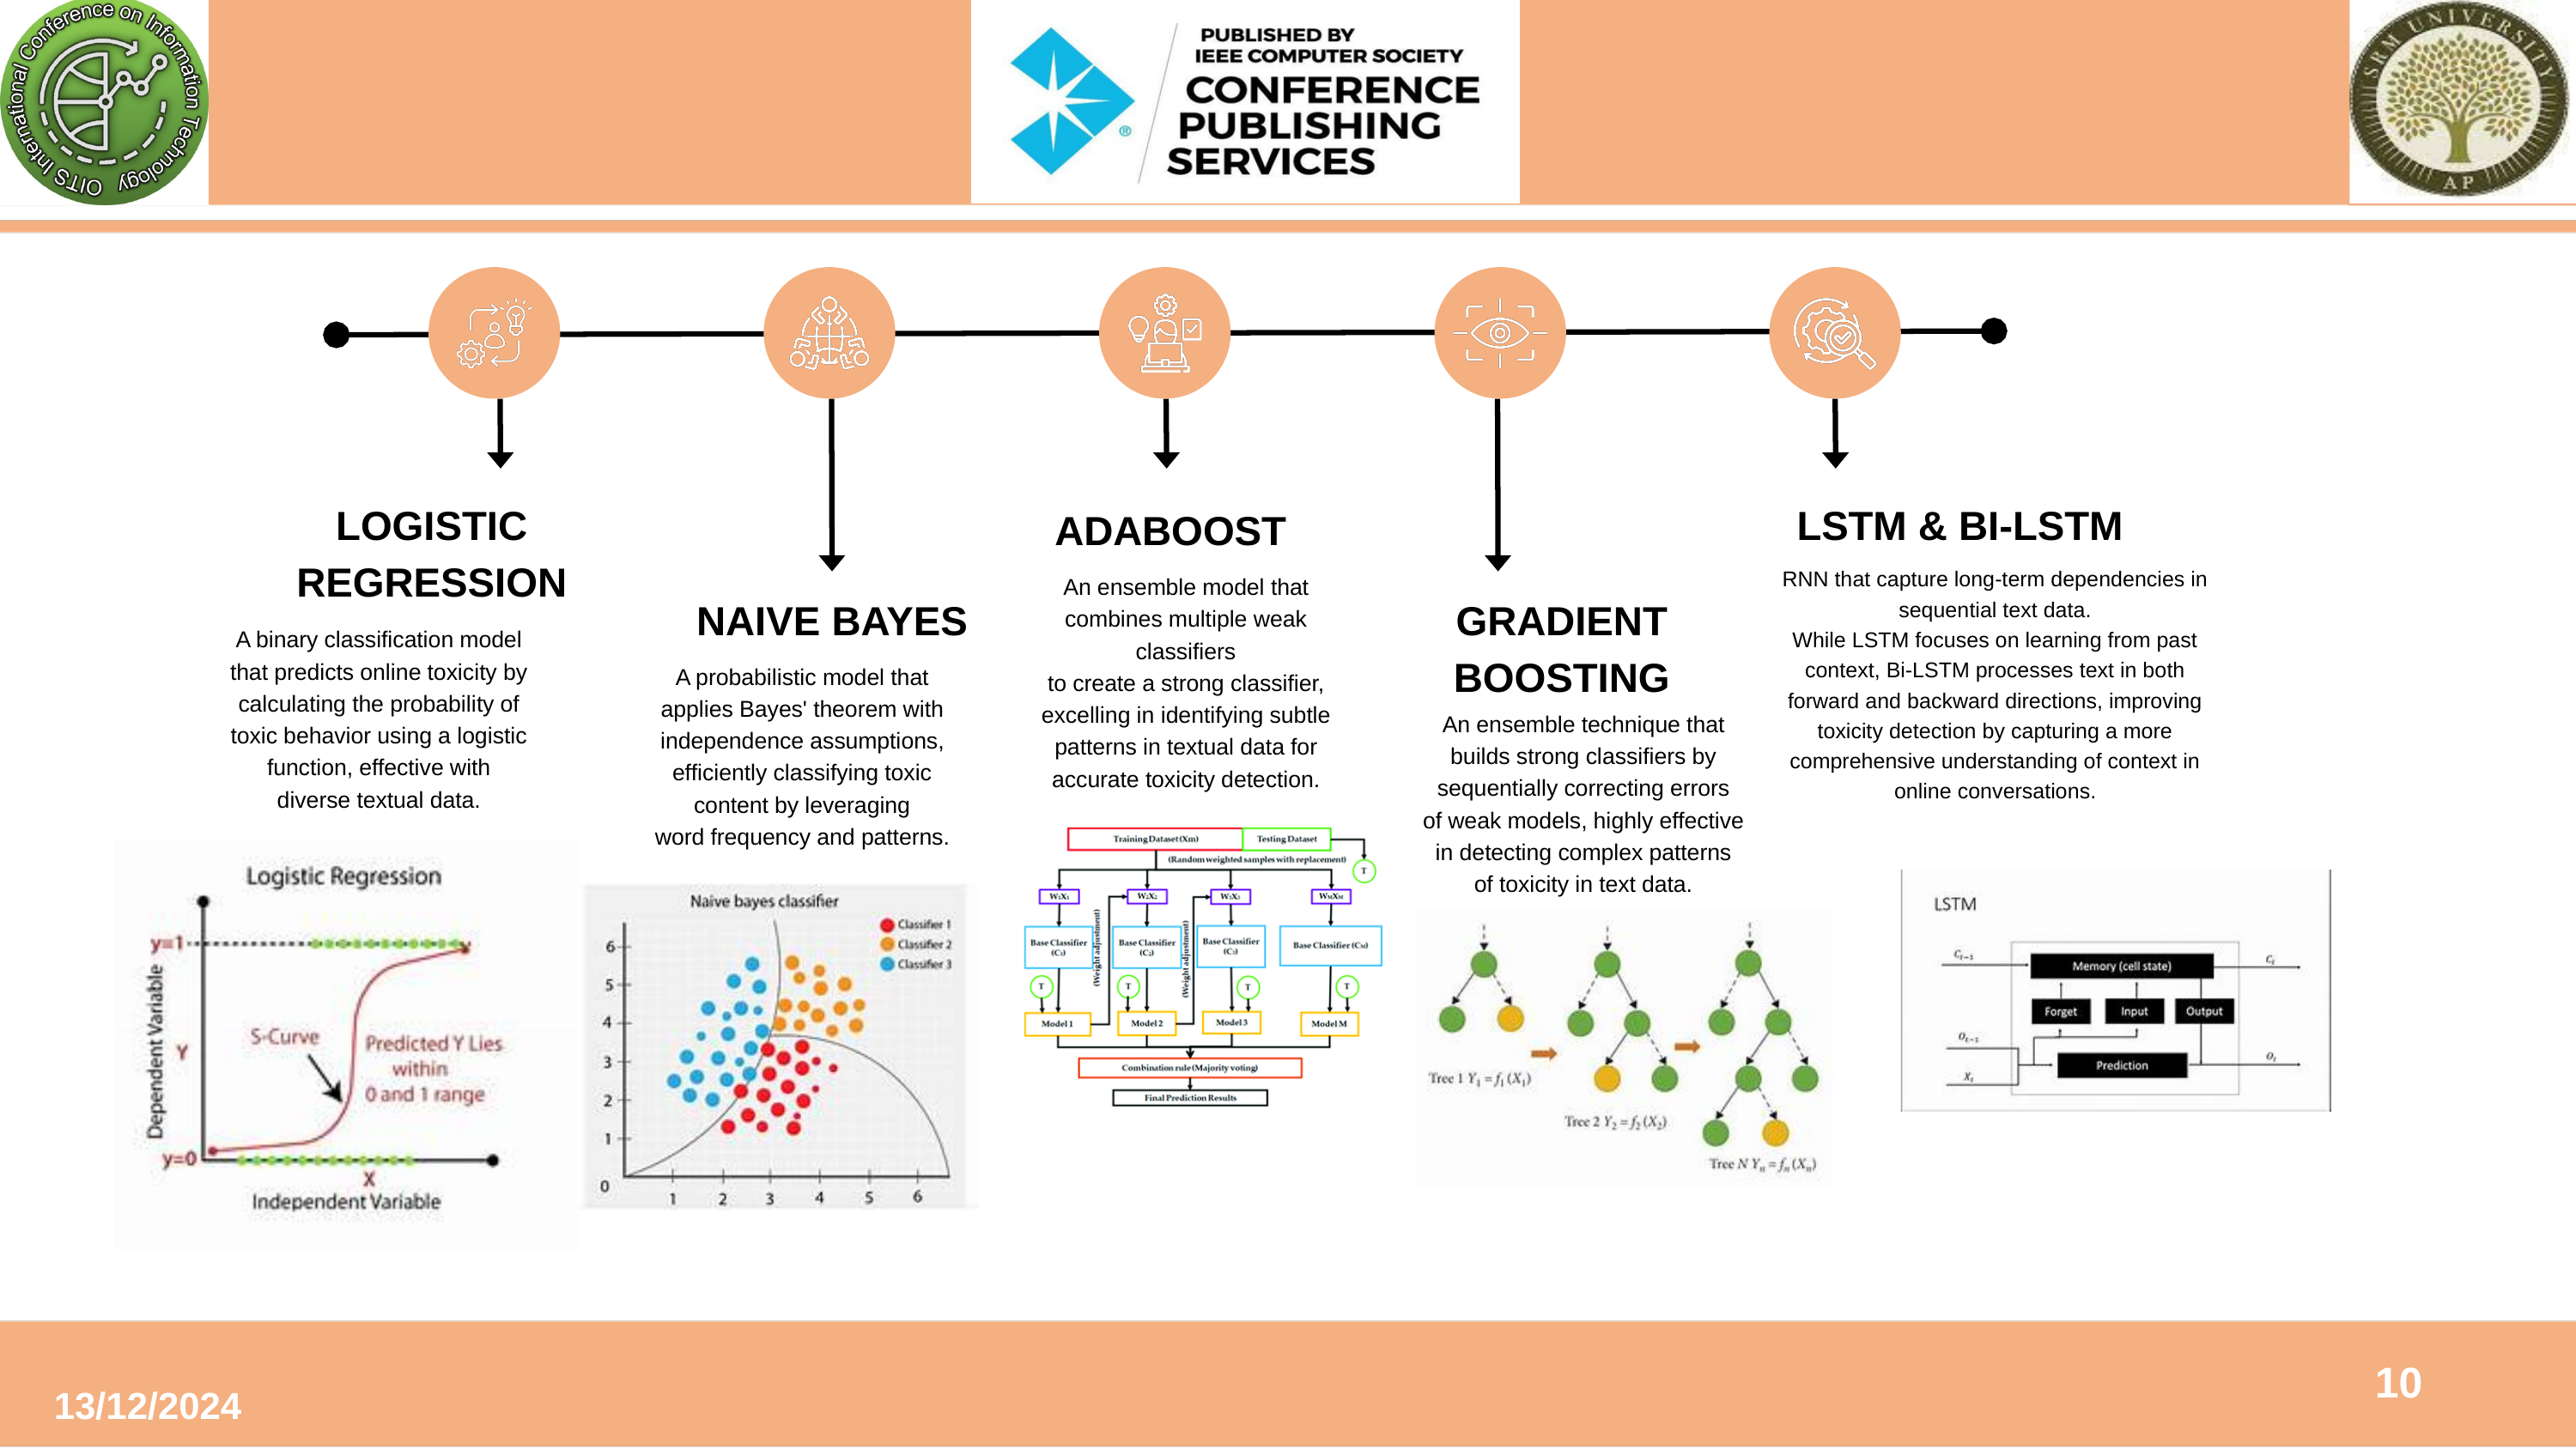

LOGISTIC REGRESSION
LSTM & BI-LSTM
ADABOOST
RNN that capture long-term dependencies in sequential text data.
While LSTM focuses on learning from past context, Bi-LSTM processes text in both forward and backward directions, improving toxicity detection by capturing a more comprehensive understanding of context in online conversations.
An ensemble model that
combines multiple weak classifiers
to create a strong classifier,
excelling in identifying subtle
patterns in textual data for
accurate toxicity detection.
NAIVE BAYES
GRADIENT BOOSTING
A binary classification model
that predicts online toxicity by
calculating the probability of
toxic behavior using a logistic
function, effective with
diverse textual data.
A probabilistic model that
applies Bayes' theorem with
independence assumptions,
efficiently classifying toxic
content by leveraging
word frequency and patterns.
An ensemble technique that
builds strong classifiers by
sequentially correcting errors
of weak models, highly effective
in detecting complex patterns
of toxicity in text data.

10
13/12/2024